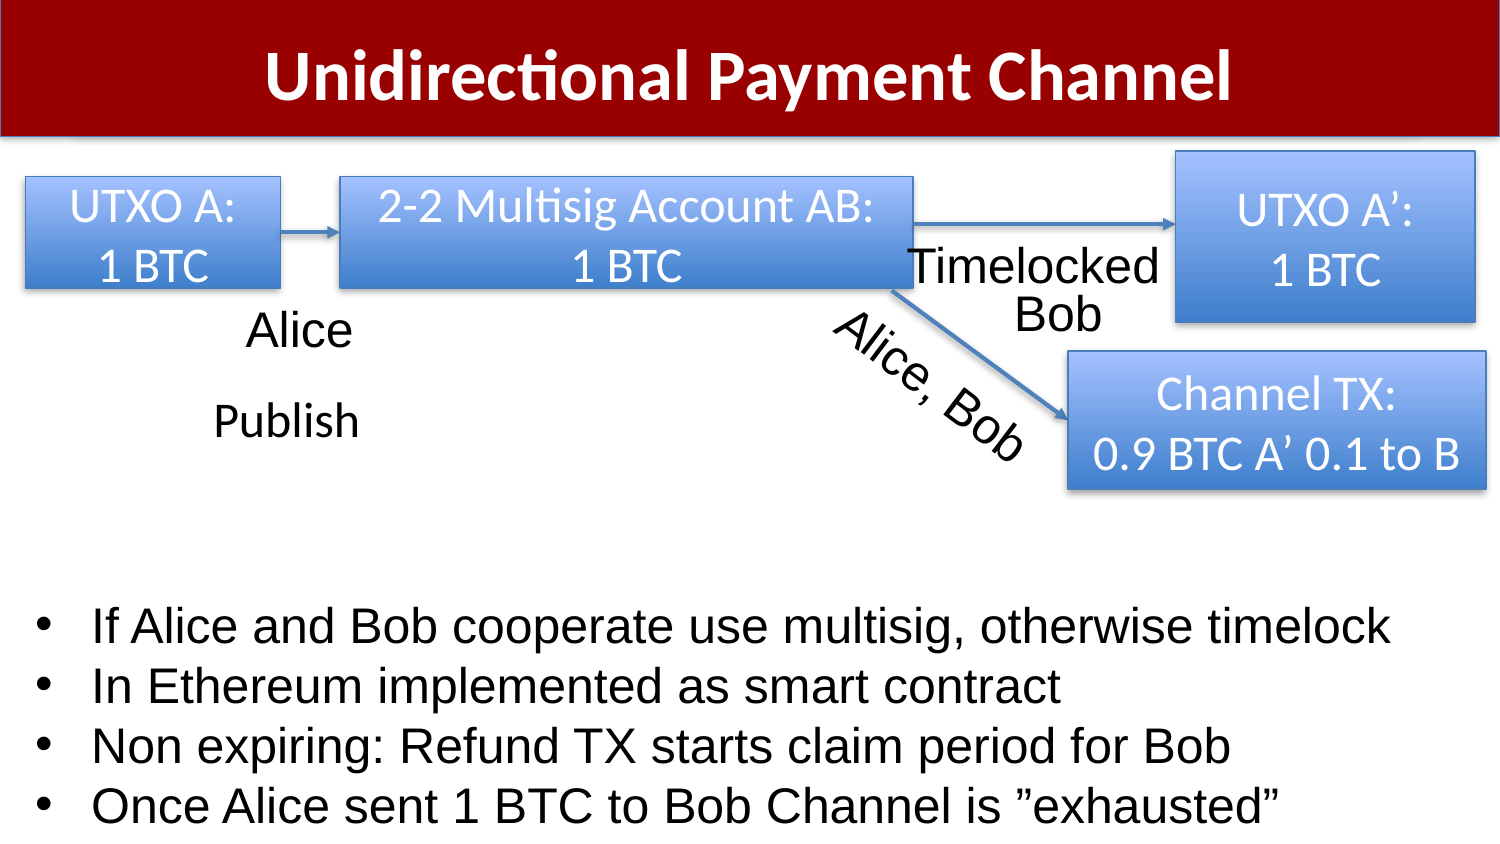

# Unidirectional Payment Channel
UTXO A’:
1 BTC
UTXO A:
1 BTC
2-2 Multisig Account AB:
1 BTC
Timelocked
Bob
Alice
Channel TX:
0.9 BTC A’ 0.1 to B
Alice, Bob
Publish
If Alice and Bob cooperate use multisig, otherwise timelock
In Ethereum implemented as smart contract
Non expiring: Refund TX starts claim period for Bob
Once Alice sent 1 BTC to Bob Channel is ”exhausted”